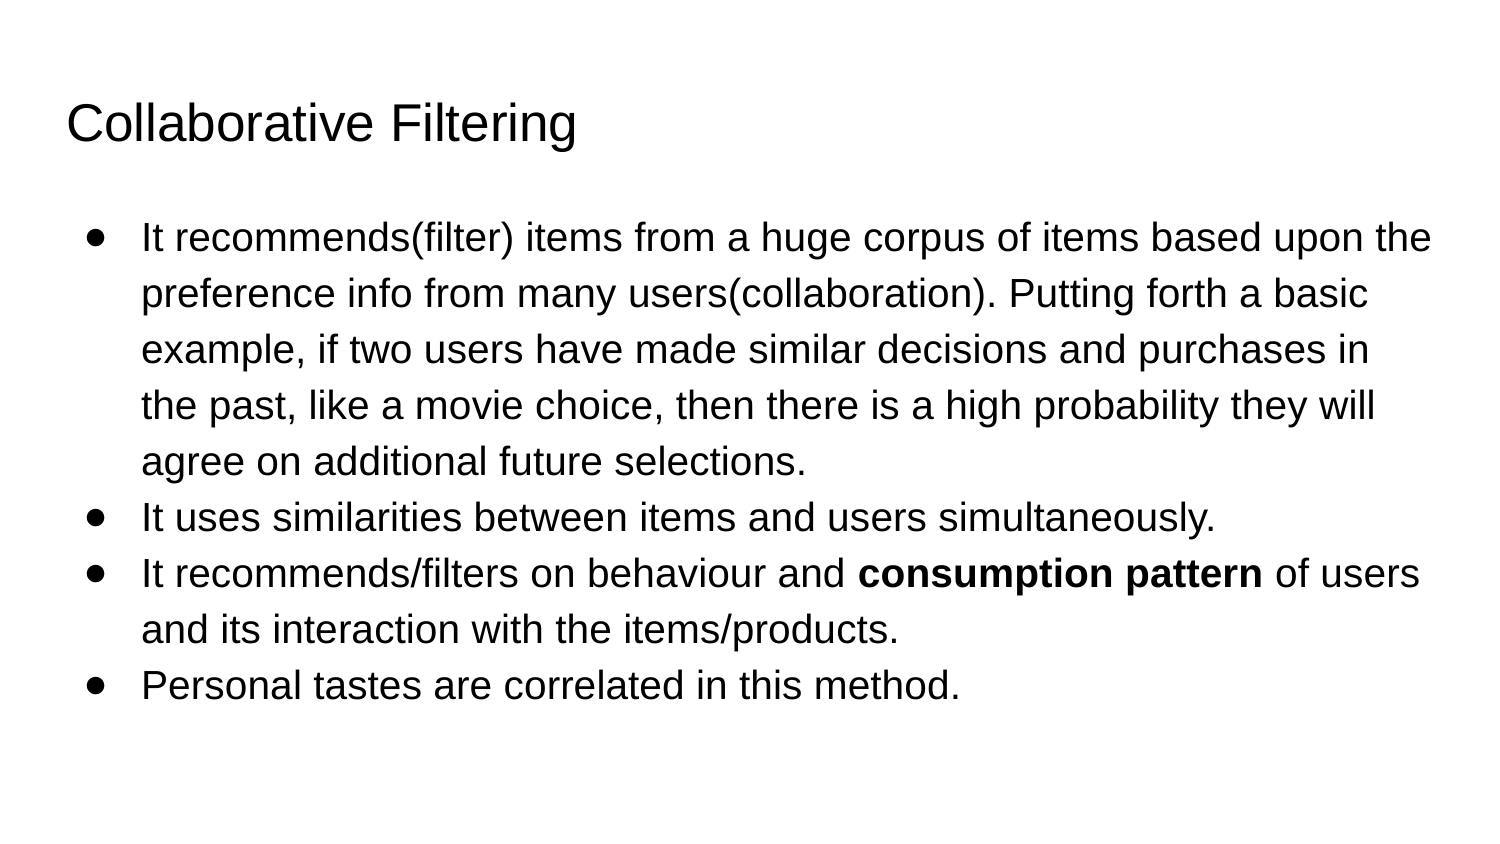

# Collaborative Filtering
It recommends(filter) items from a huge corpus of items based upon the preference info from many users(collaboration). Putting forth a basic example, if two users have made similar decisions and purchases in the past, like a movie choice, then there is a high probability they will agree on additional future selections.
It uses similarities between items and users simultaneously.
It recommends/filters on behaviour and consumption pattern of users and its interaction with the items/products.
Personal tastes are correlated in this method.